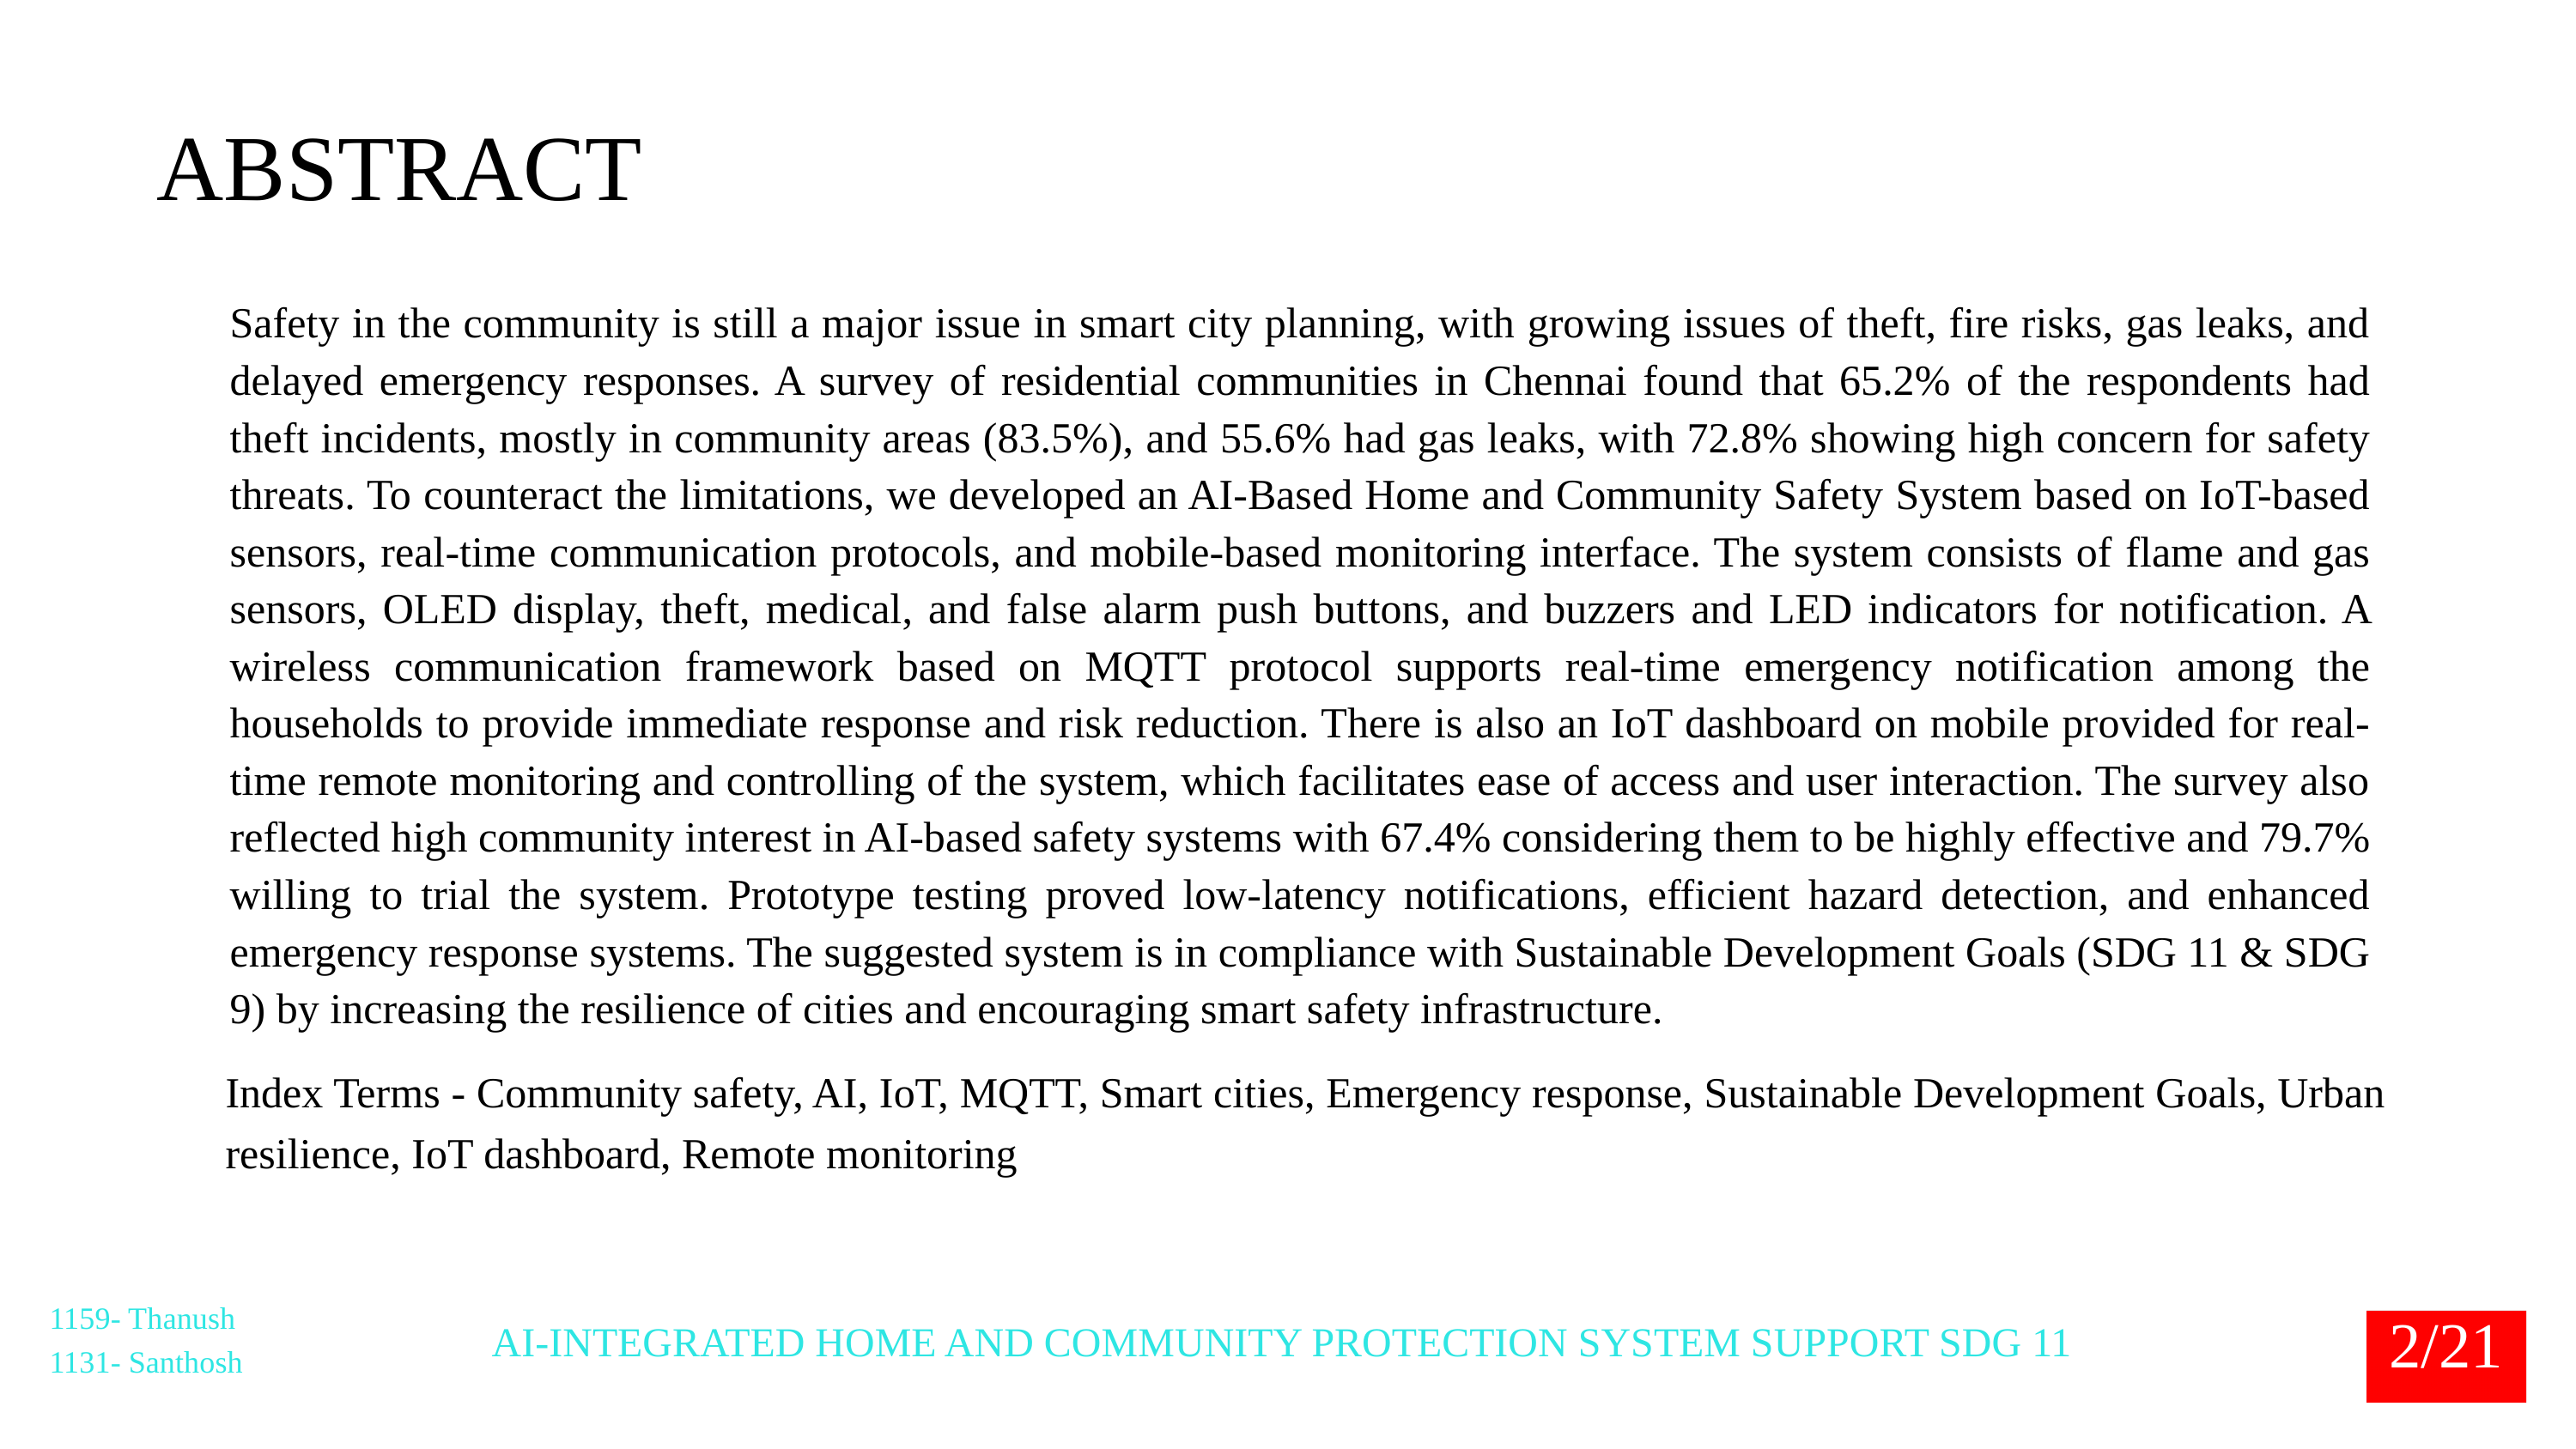

ABSTRACT
Safety in the community is still a major issue in smart city planning, with growing issues of theft, fire risks, gas leaks, and delayed emergency responses. A survey of residential communities in Chennai found that 65.2% of the respondents had theft incidents, mostly in community areas (83.5%), and 55.6% had gas leaks, with 72.8% showing high concern for safety threats. To counteract the limitations, we developed an AI-Based Home and Community Safety System based on IoT-based sensors, real-time communication protocols, and mobile-based monitoring interface. The system consists of flame and gas sensors, OLED display, theft, medical, and false alarm push buttons, and buzzers and LED indicators for notification. A wireless communication framework based on MQTT protocol supports real-time emergency notification among the households to provide immediate response and risk reduction. There is also an IoT dashboard on mobile provided for real-time remote monitoring and controlling of the system, which facilitates ease of access and user interaction. The survey also reflected high community interest in AI-based safety systems with 67.4% considering them to be highly effective and 79.7% willing to trial the system. Prototype testing proved low-latency notifications, efficient hazard detection, and enhanced emergency response systems. The suggested system is in compliance with Sustainable Development Goals (SDG 11 & SDG 9) by increasing the resilience of cities and encouraging smart safety infrastructure.
Index Terms - Community safety, AI, IoT, MQTT, Smart cities, Emergency response, Sustainable Development Goals, Urban resilience, IoT dashboard, Remote monitoring
2/21
1159- Thanush
1131- Santhosh

AI-INTEGRATED HOME AND COMMUNITY PROTECTION SYSTEM SUPPORT SDG 11